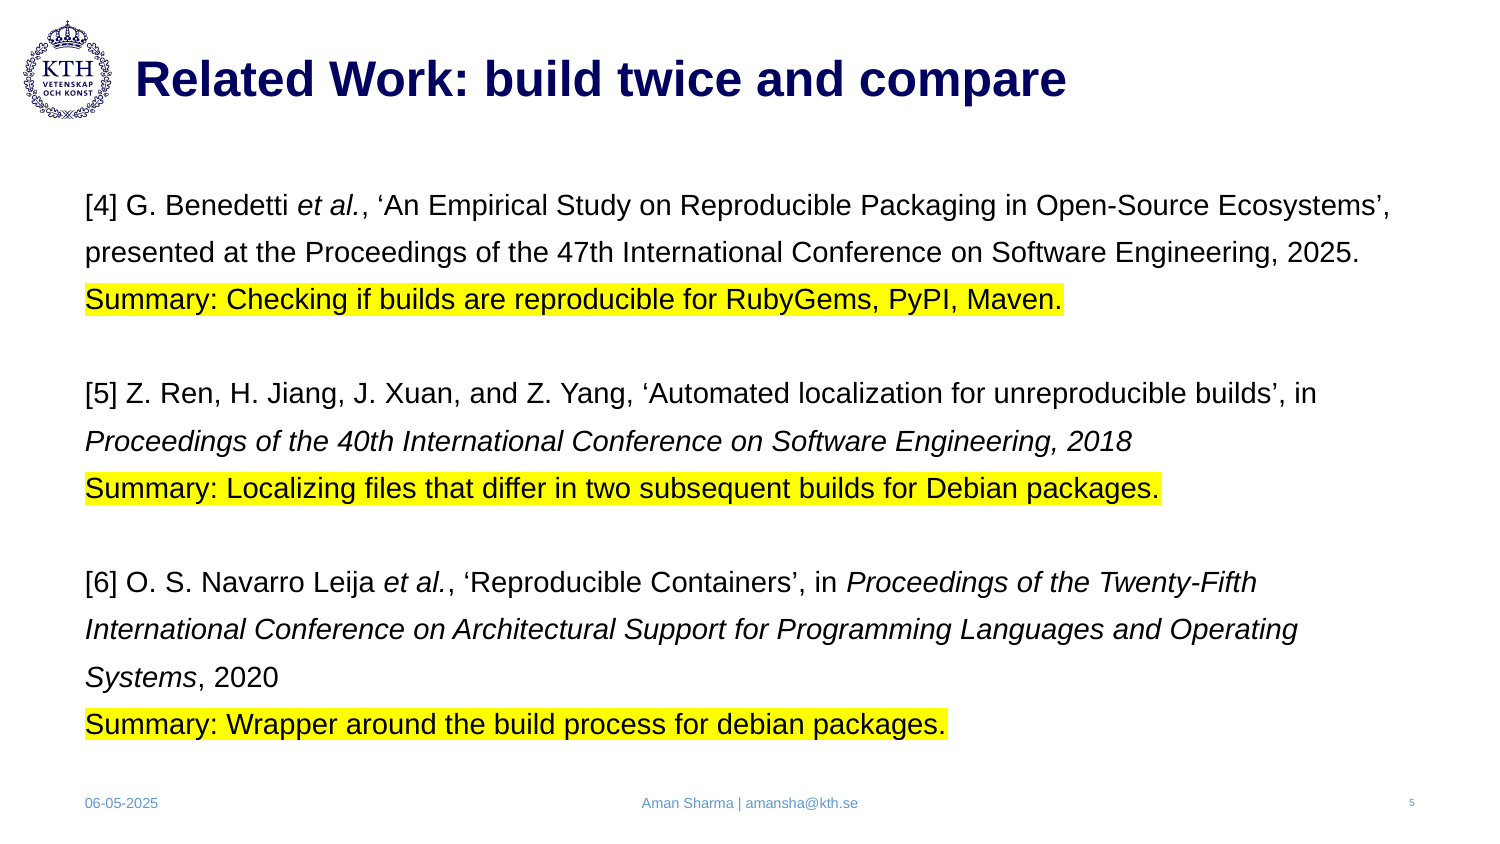

# Related Work: build twice and compare
[4] G. Benedetti et al., ‘An Empirical Study on Reproducible Packaging in Open-Source Ecosystems’, presented at the Proceedings of the 47th International Conference on Software Engineering, 2025.
Summary: Checking if builds are reproducible for RubyGems, PyPI, Maven.

[5] Z. Ren, H. Jiang, J. Xuan, and Z. Yang, ‘Automated localization for unreproducible builds’, in Proceedings of the 40th International Conference on Software Engineering, 2018
Summary: Localizing files that differ in two subsequent builds for Debian packages.

[6] O. S. Navarro Leija et al., ‘Reproducible Containers’, in Proceedings of the Twenty-Fifth International Conference on Architectural Support for Programming Languages and Operating Systems, 2020
Summary: Wrapper around the build process for debian packages.

Aman Sharma | amansha@kth.se
06-05-2025
5